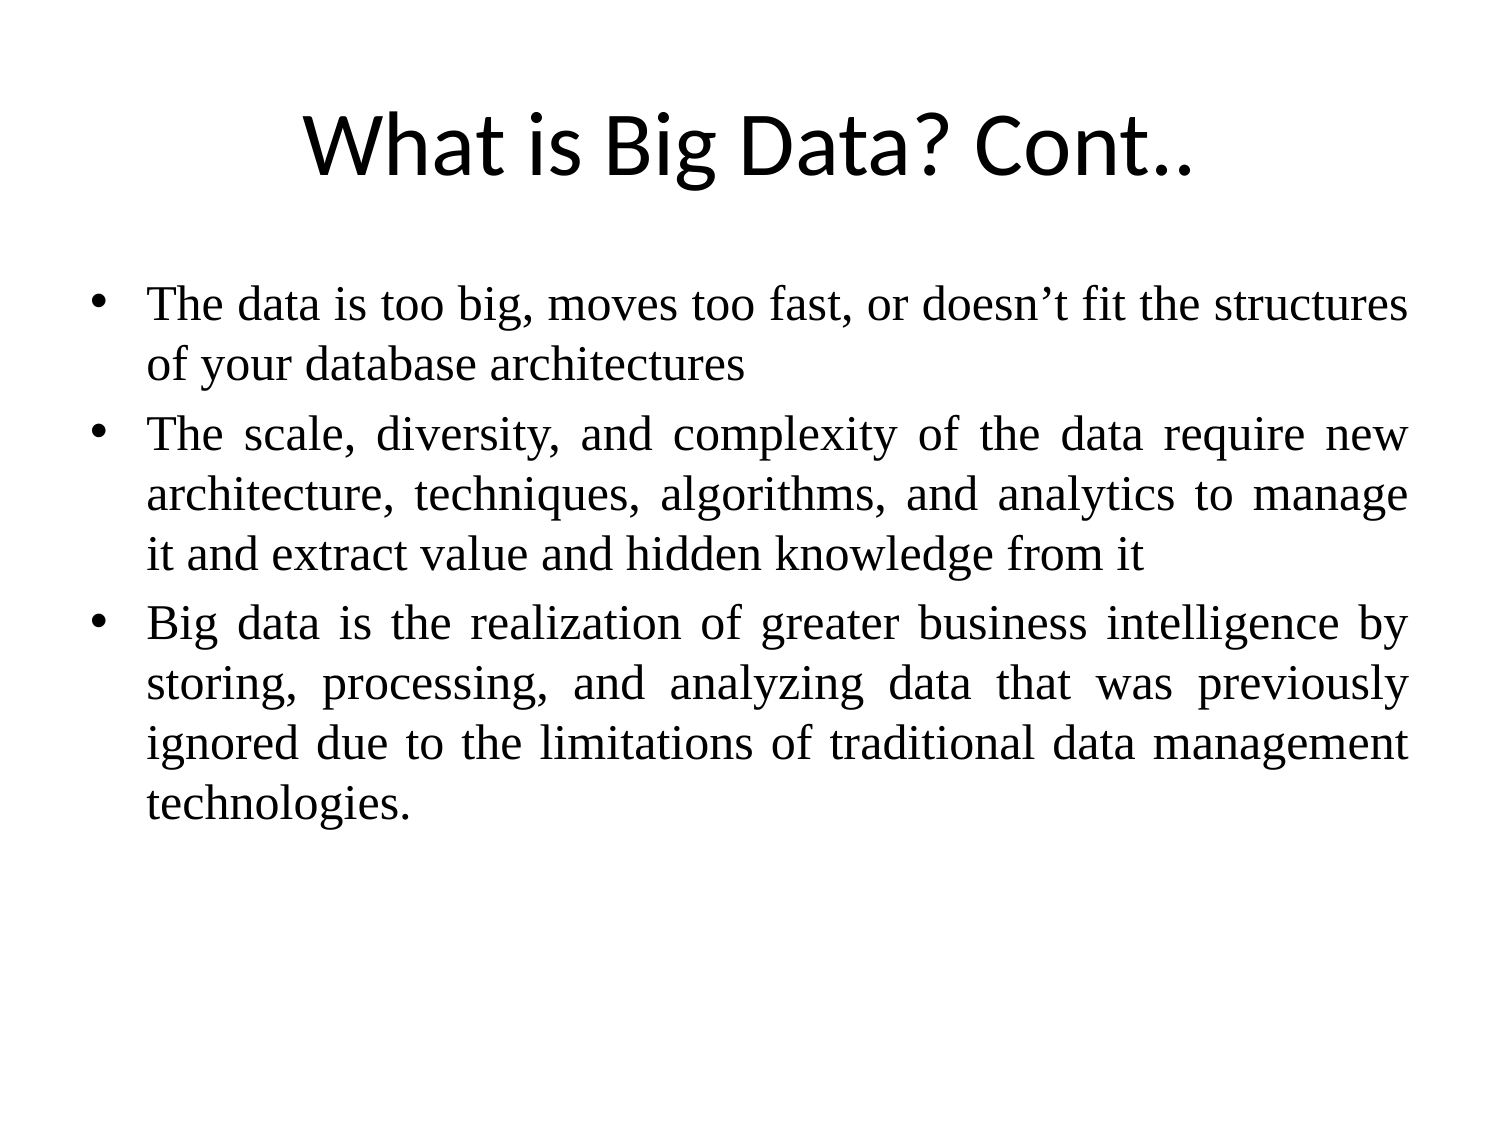

# What is Big Data? Cont..
The data is too big, moves too fast, or doesn’t fit the structures of your database architectures
The scale, diversity, and complexity of the data require new architecture, techniques, algorithms, and analytics to manage it and extract value and hidden knowledge from it
Big data is the realization of greater business intelligence by storing, processing, and analyzing data that was previously ignored due to the limitations of traditional data management technologies.